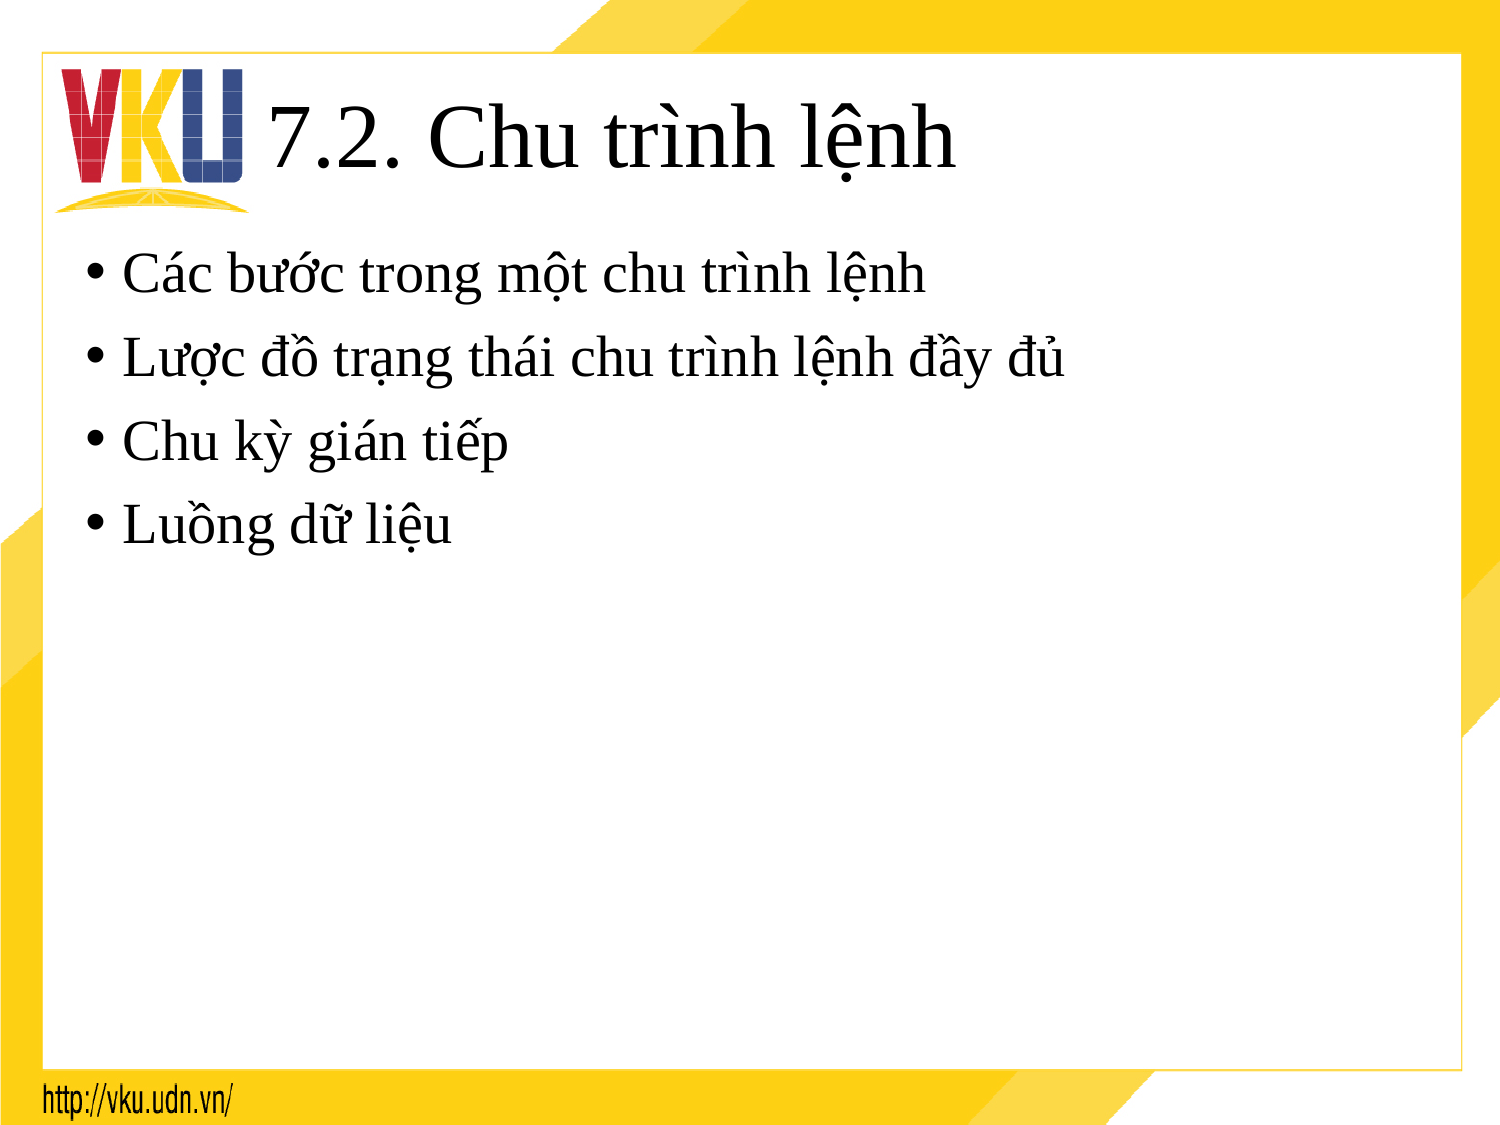

# 7.2. Chu trình lệnh
Các bước trong một chu trình lệnh
Lược đồ trạng thái chu trình lệnh đầy đủ
Chu kỳ gián tiếp
Luồng dữ liệu